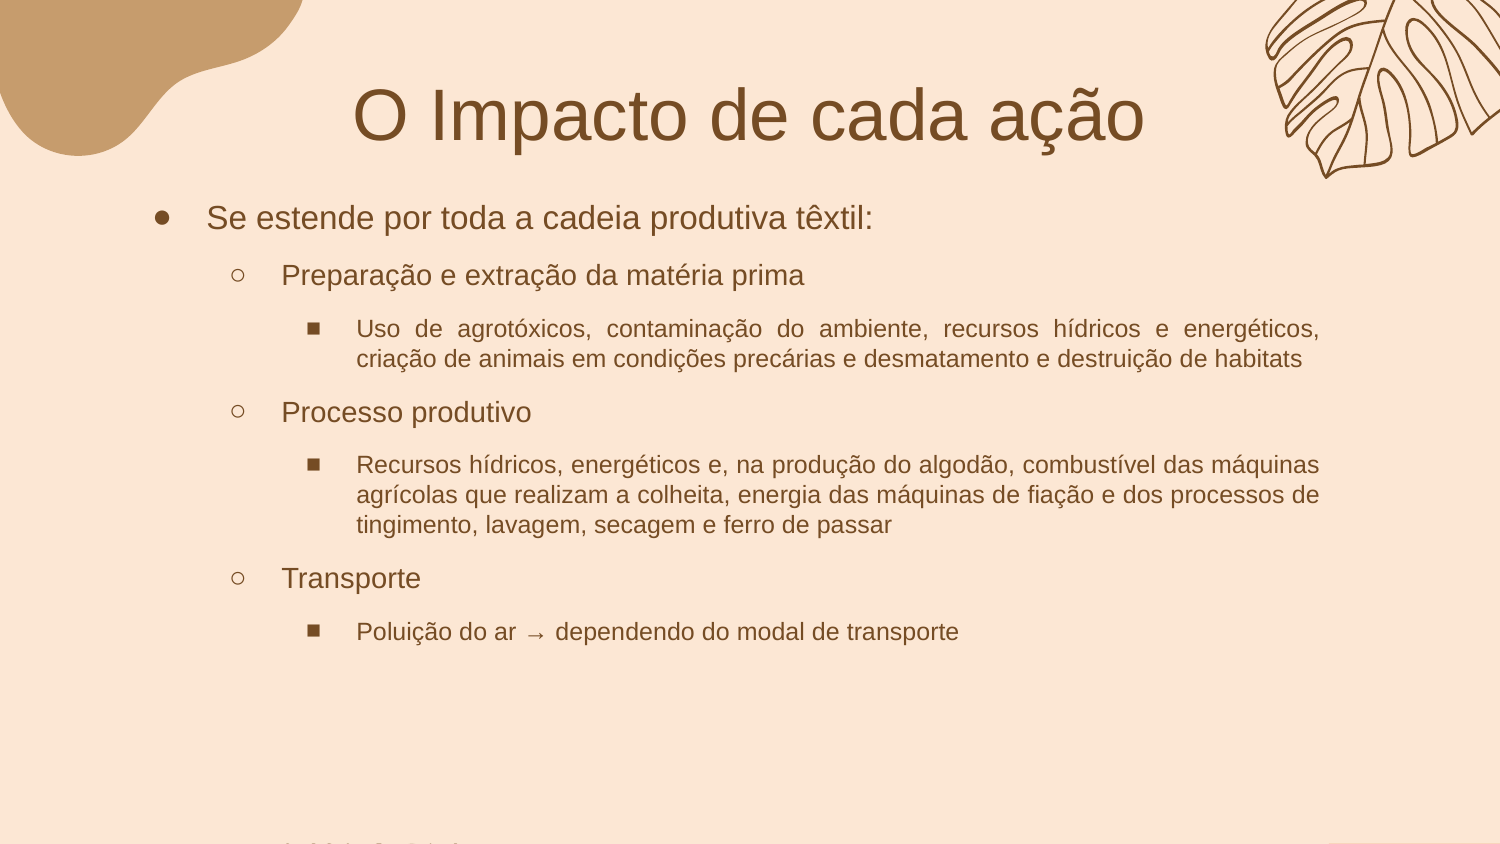

O Impacto de cada ação
Se estende por toda a cadeia produtiva têxtil:
Preparação e extração da matéria prima
Uso de agrotóxicos, contaminação do ambiente, recursos hídricos e energéticos, criação de animais em condições precárias e desmatamento e destruição de habitats
Processo produtivo
Recursos hídricos, energéticos e, na produção do algodão, combustível das máquinas agrícolas que realizam a colheita, energia das máquinas de fiação e dos processos de tingimento, lavagem, secagem e ferro de passar
Transporte
Poluição do ar → dependendo do modal de transporte